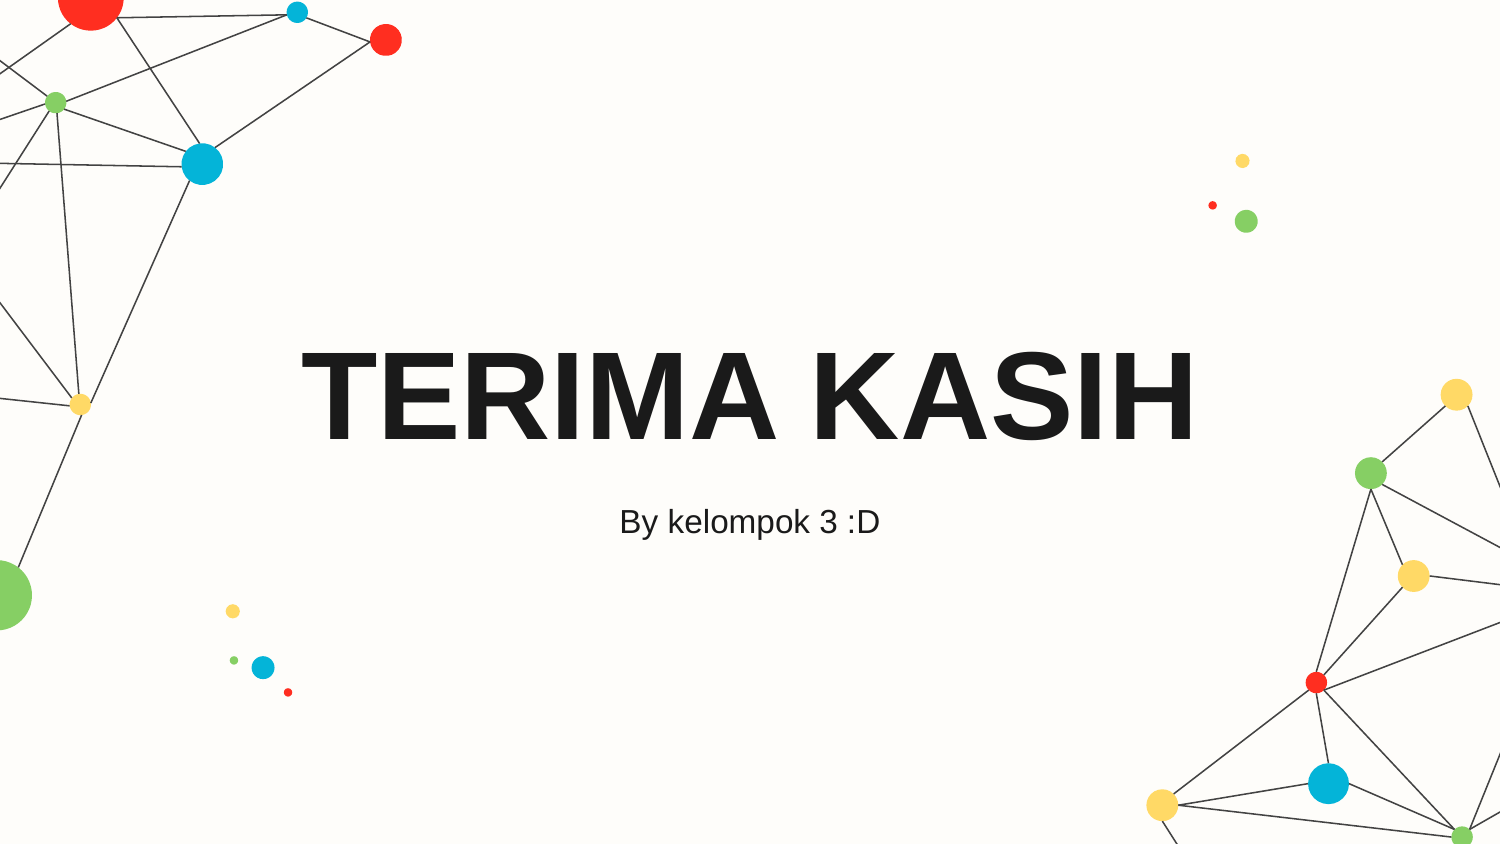

# TERIMA KASIH
By kelompok 3 :D